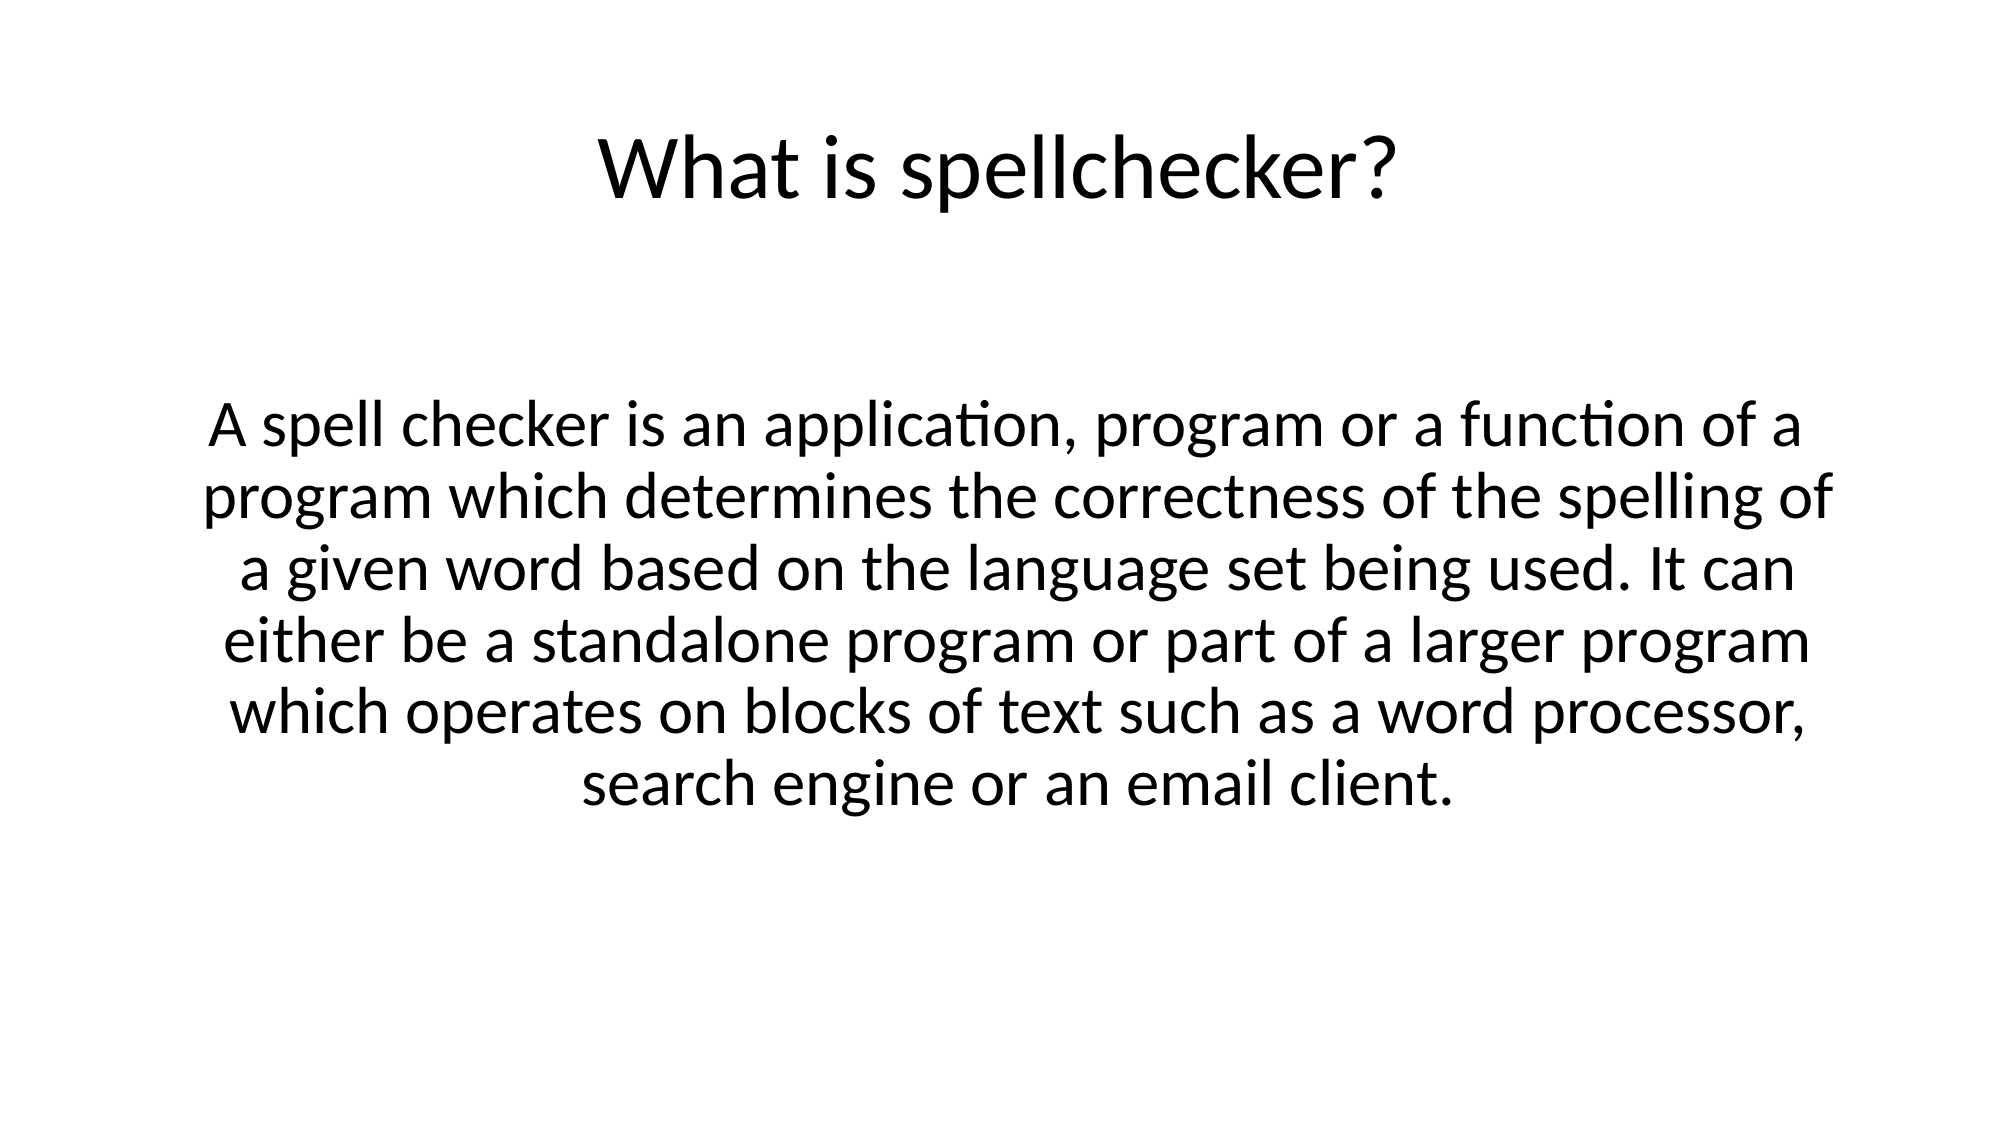

# What is spellchecker?
 A spell checker is an application, program or a function of a program which determines the correctness of the spelling of a given word based on the language set being used. It can either be a standalone program or part of a larger program which operates on blocks of text such as a word processor, search engine or an email client.